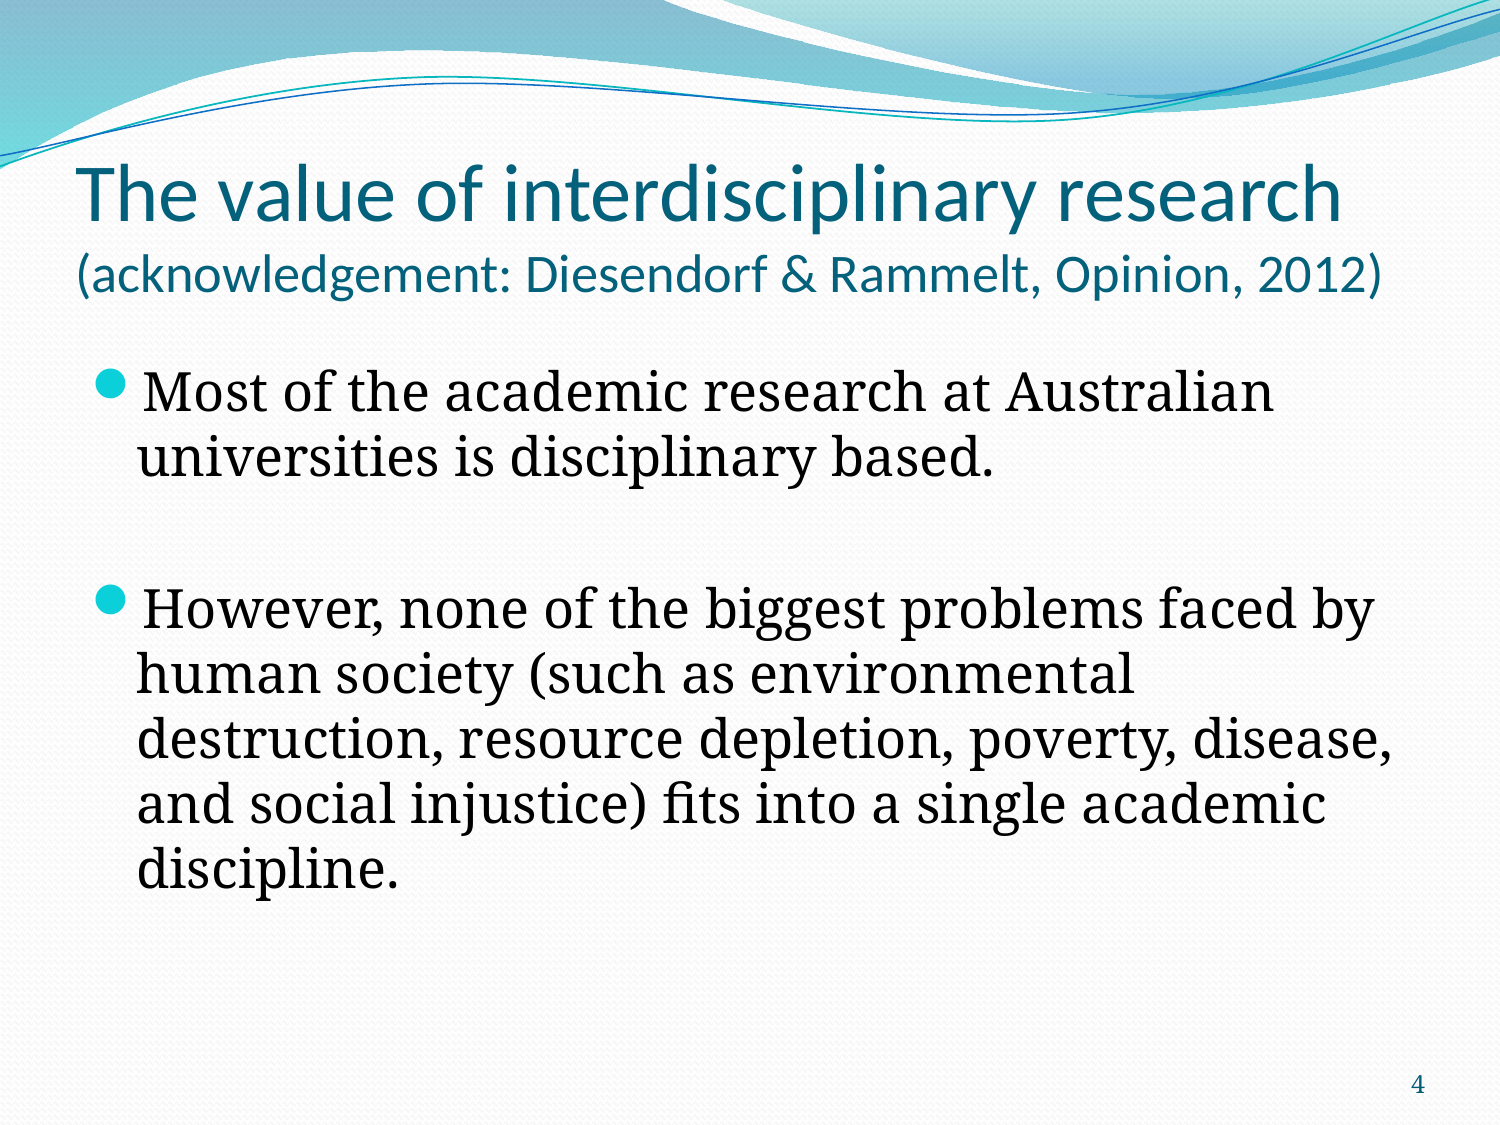

# The value of interdisciplinary research (acknowledgement: Diesendorf & Rammelt, Opinion, 2012)
Most of the academic research at Australian universities is disciplinary based.

However, none of the biggest problems faced by human society (such as environmental destruction, resource depletion, poverty, disease, and social injustice) fits into a single academic discipline.
4